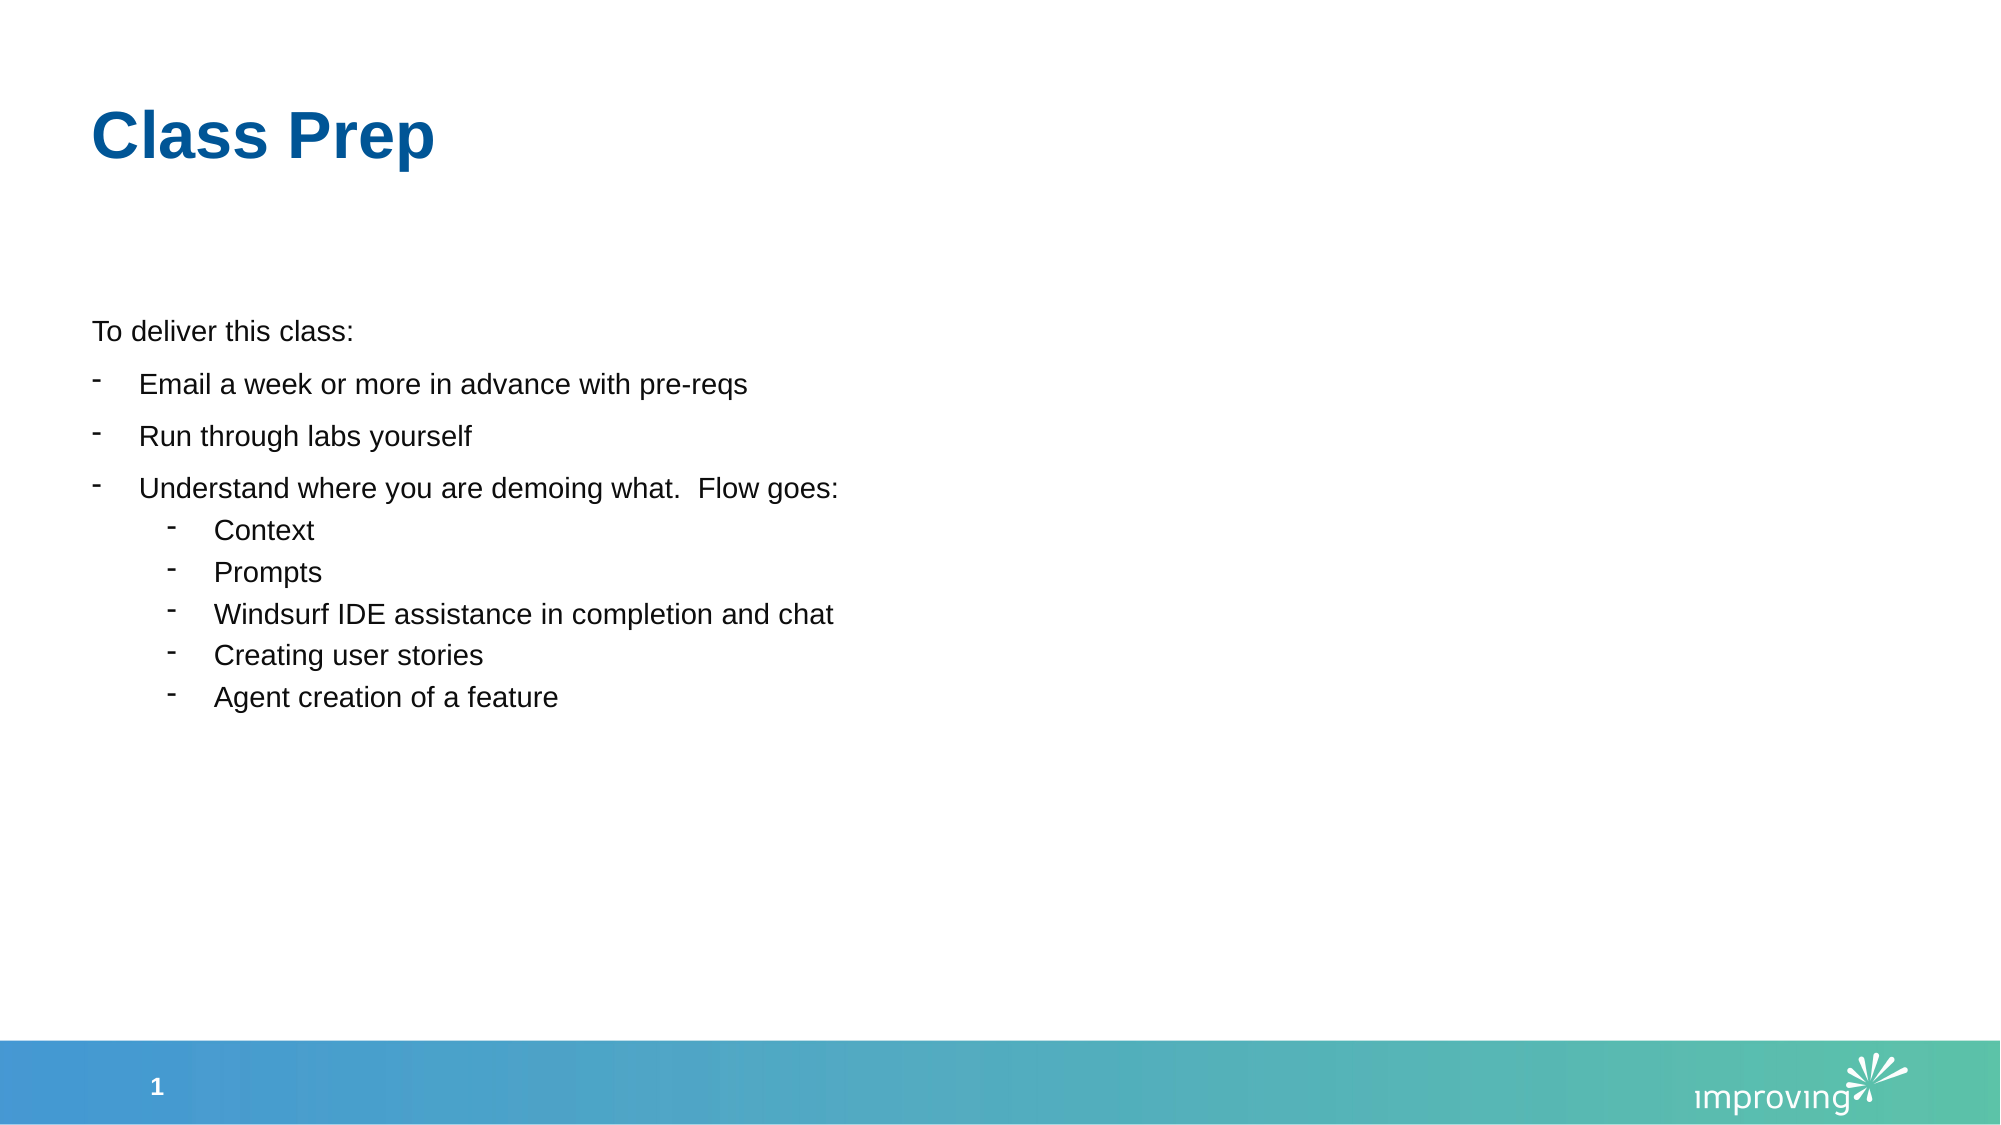

# Class Prep

To deliver this class:
Email a week or more in advance with pre-reqs
Run through labs yourself
Understand where you are demoing what.  Flow goes:
Context
Prompts
Windsurf IDE assistance in completion and chat
Creating user stories
Agent creation of a feature